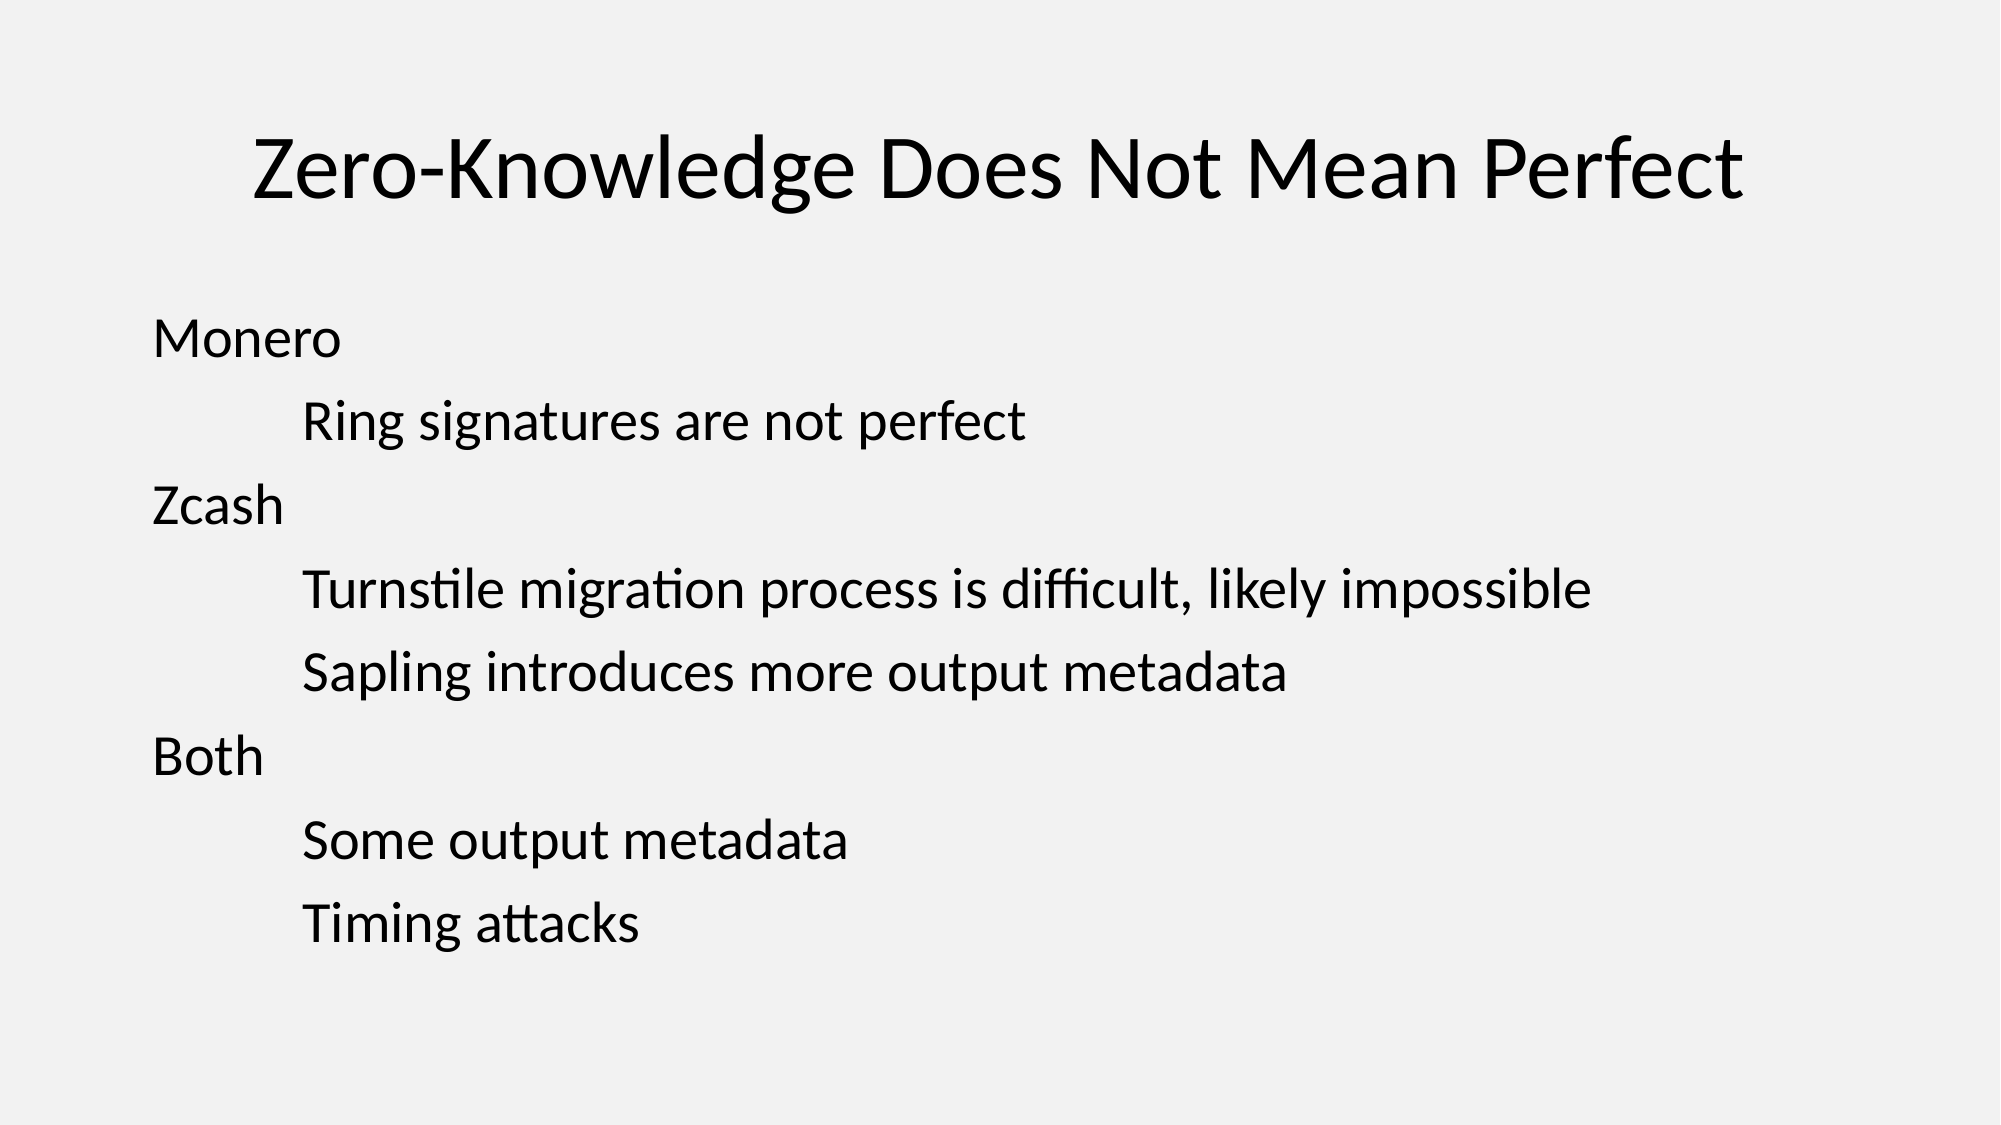

# Zero-Knowledge Does Not Mean Perfect
Monero
	Ring signatures are not perfect
Zcash
	Turnstile migration process is difficult, likely impossible
	Sapling introduces more output metadata
Both
	Some output metadata
	Timing attacks